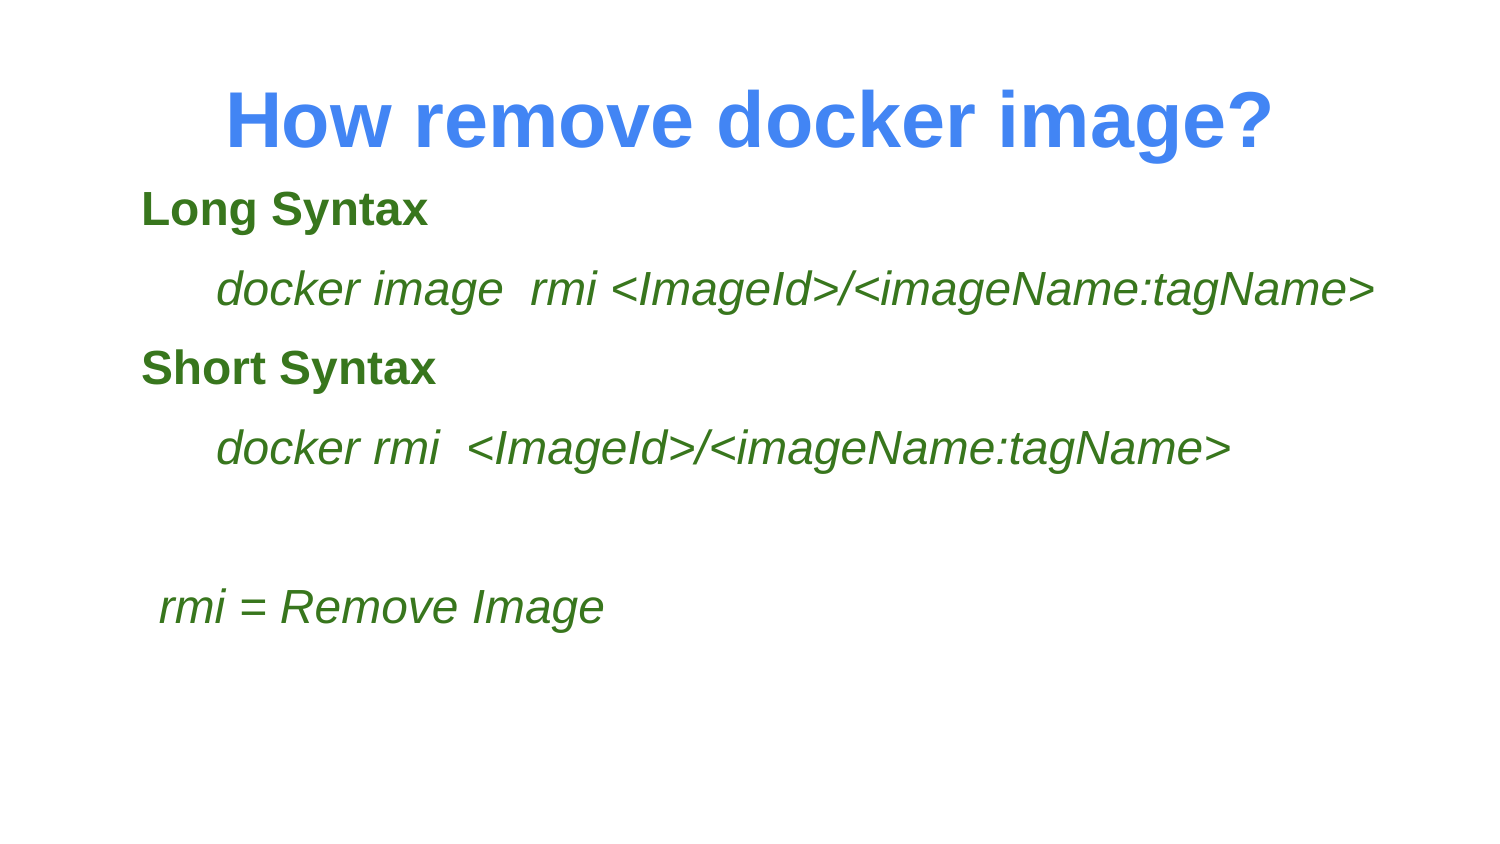

# How remove docker image?
Long Syntax
docker image  rmi <ImageId>/<imageName:tagName>
Short Syntax
docker rmi  <ImageId>/<imageName:tagName>

       rmi = Remove Image